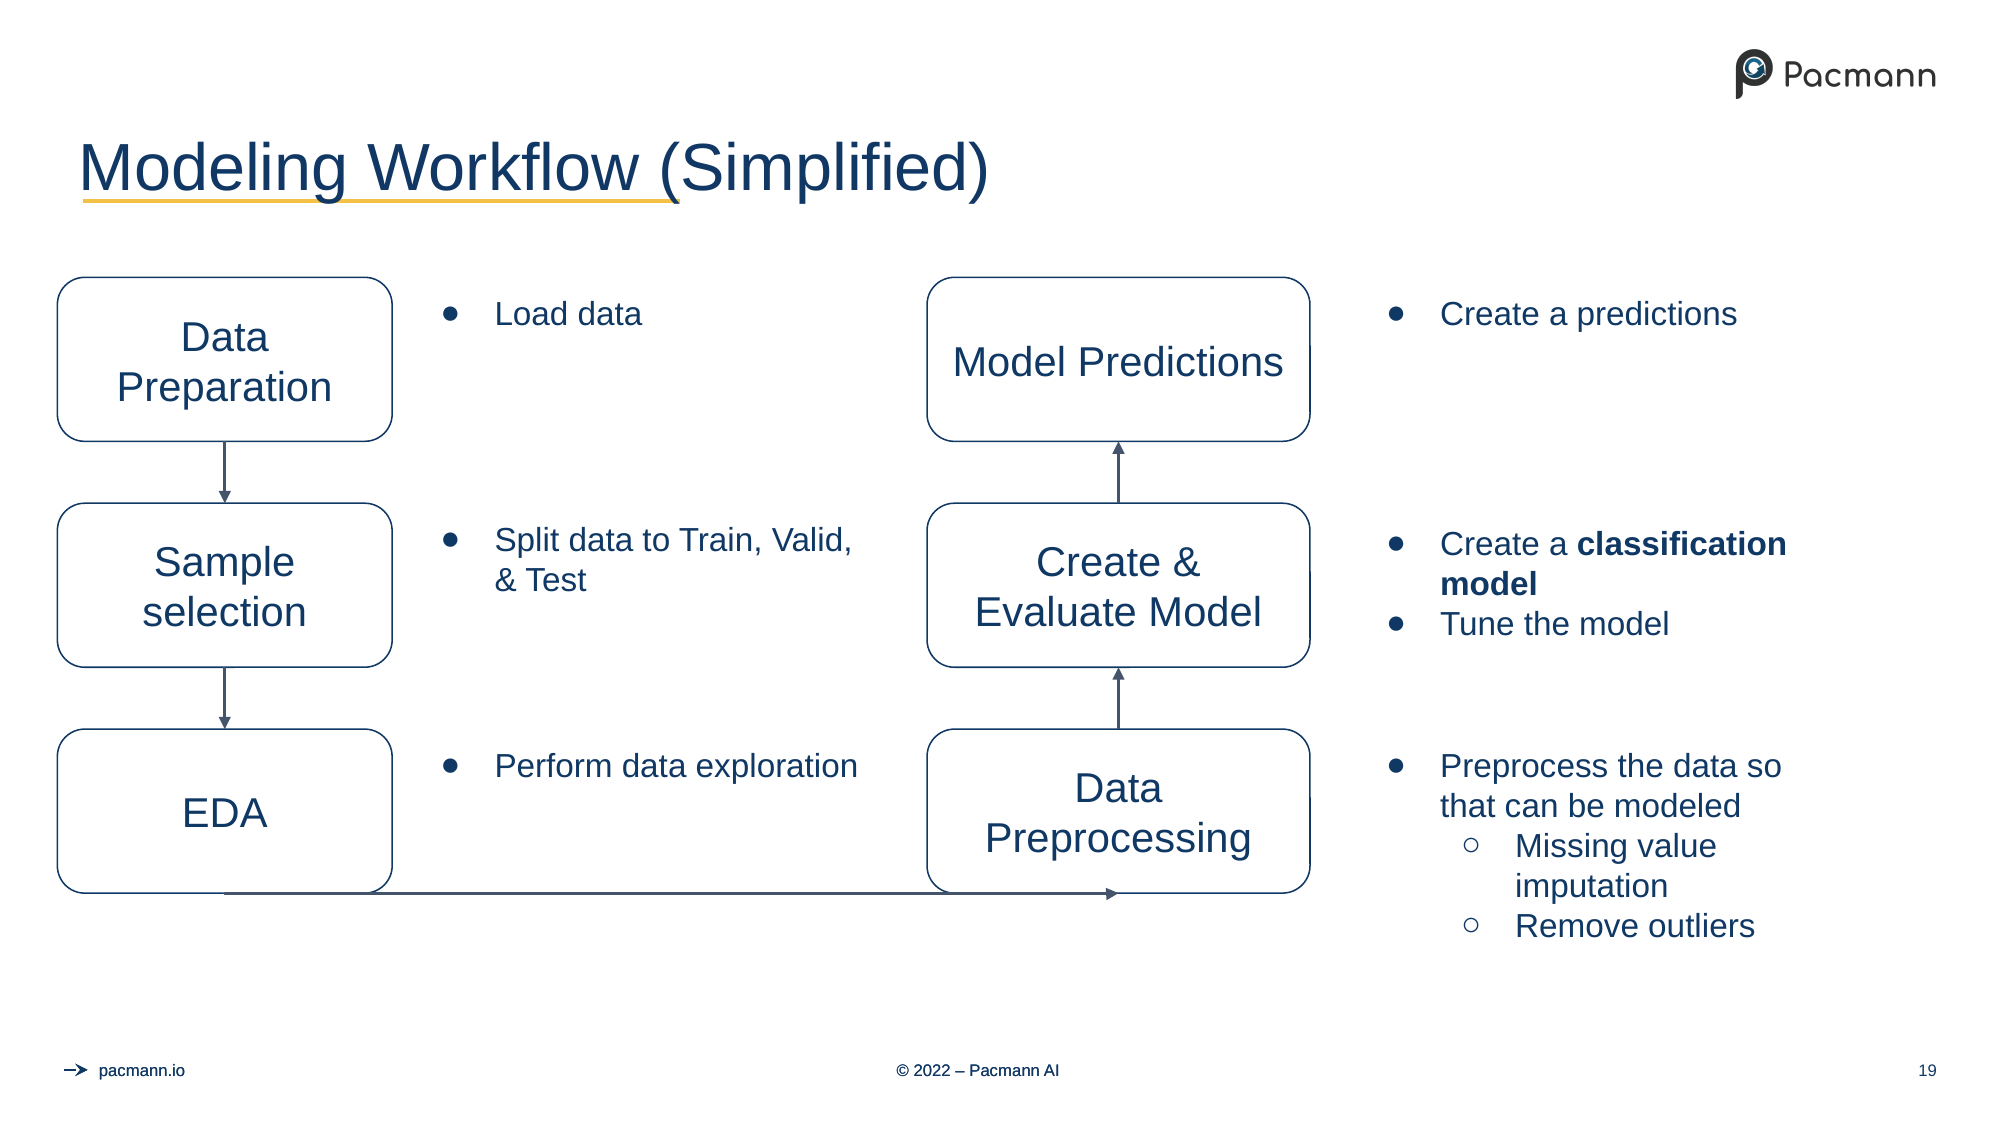

# Modeling Workflow (Simplified)
Data Preparation
Load data
Model Predictions
Create a predictions
Sample selection
Split data to Train, Valid, & Test
Create & Evaluate Model
Create a classification model
Tune the model
EDA
Perform data exploration
Data Preprocessing
Preprocess the data so that can be modeled
Missing value imputation
Remove outliers